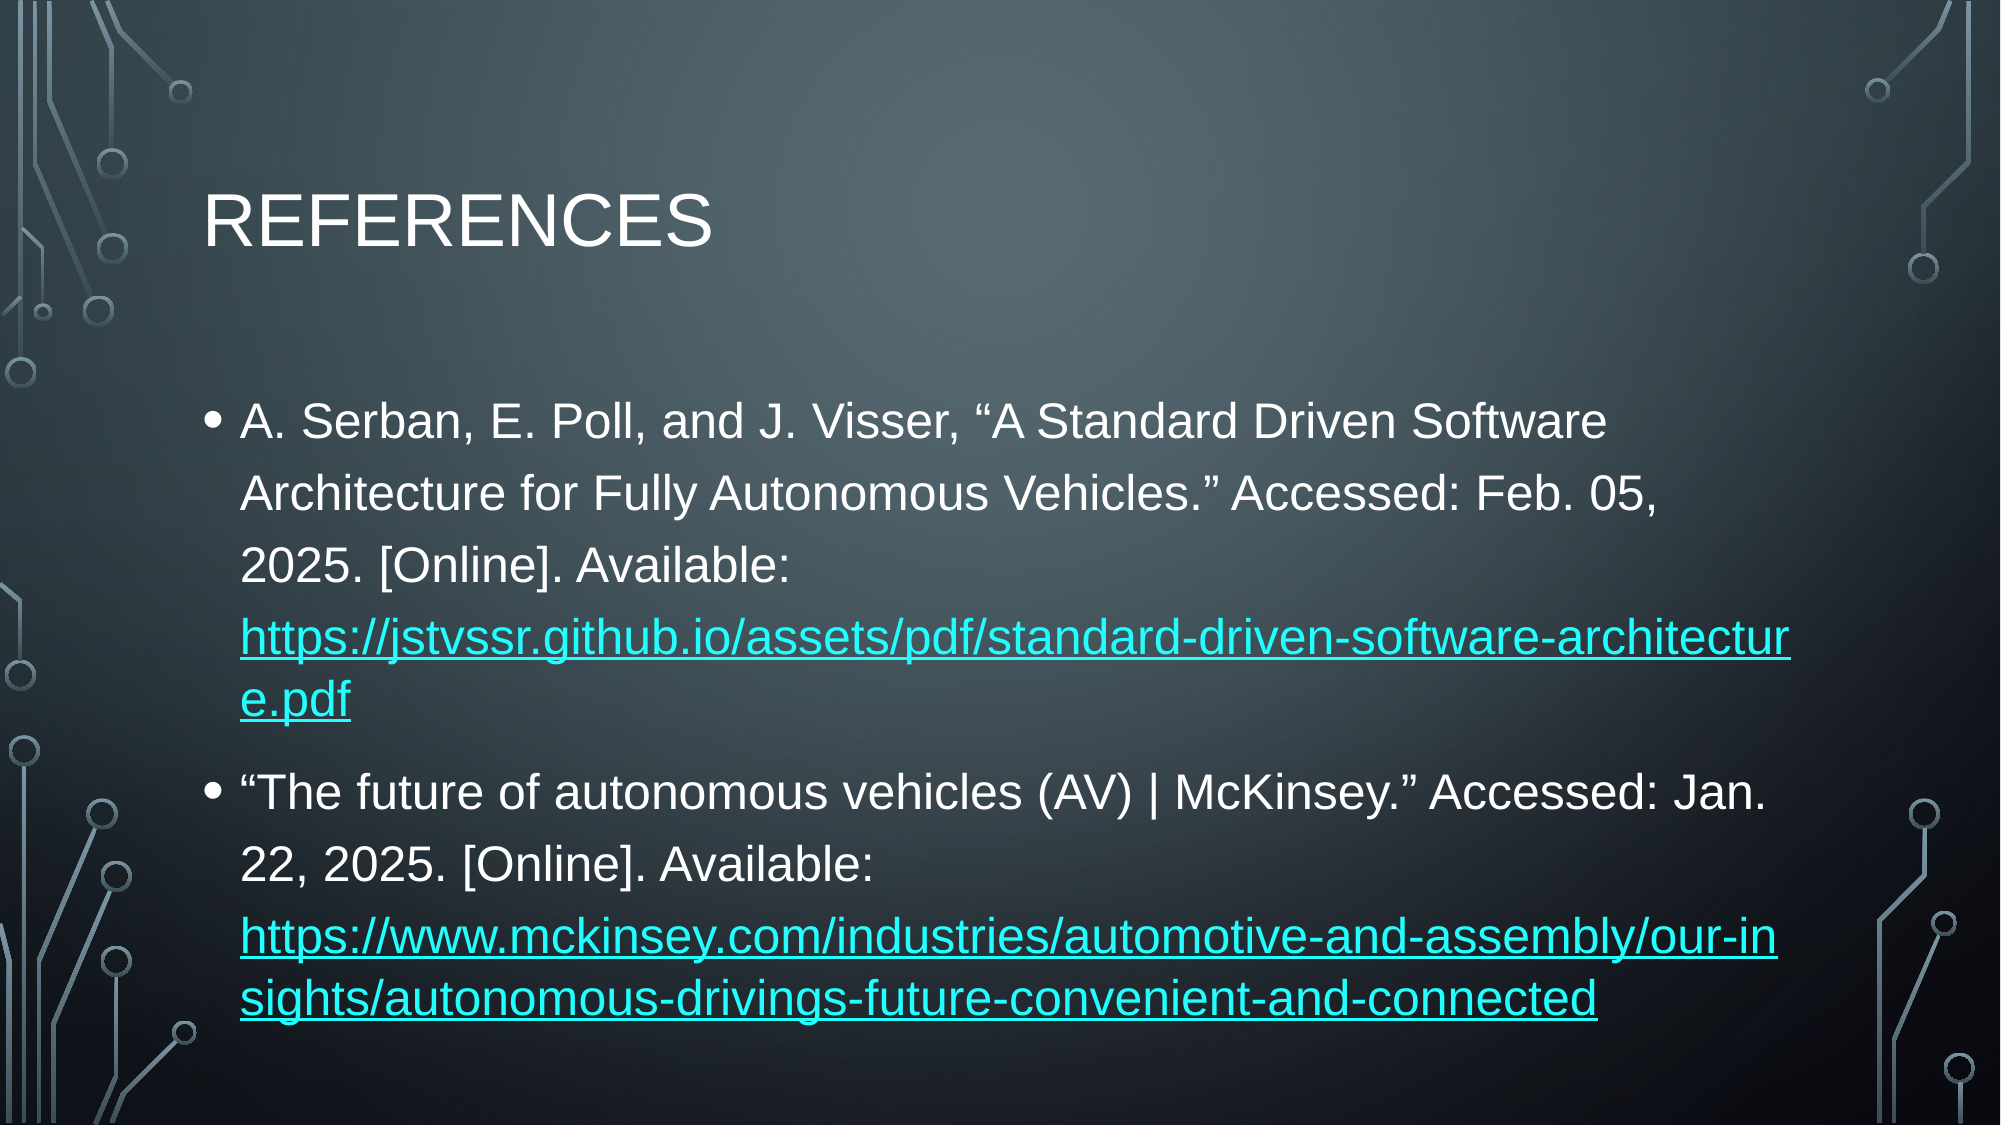

# References
A. Serban, E. Poll, and J. Visser, “A Standard Driven Software Architecture for Fully Autonomous Vehicles.” Accessed: Feb. 05, 2025. [Online]. Available: https://jstvssr.github.io/assets/pdf/standard-driven-software-architecture.pdf
“The future of autonomous vehicles (AV) | McKinsey.” Accessed: Jan. 22, 2025. [Online]. Available: https://www.mckinsey.com/industries/automotive-and-assembly/our-insights/autonomous-drivings-future-convenient-and-connected